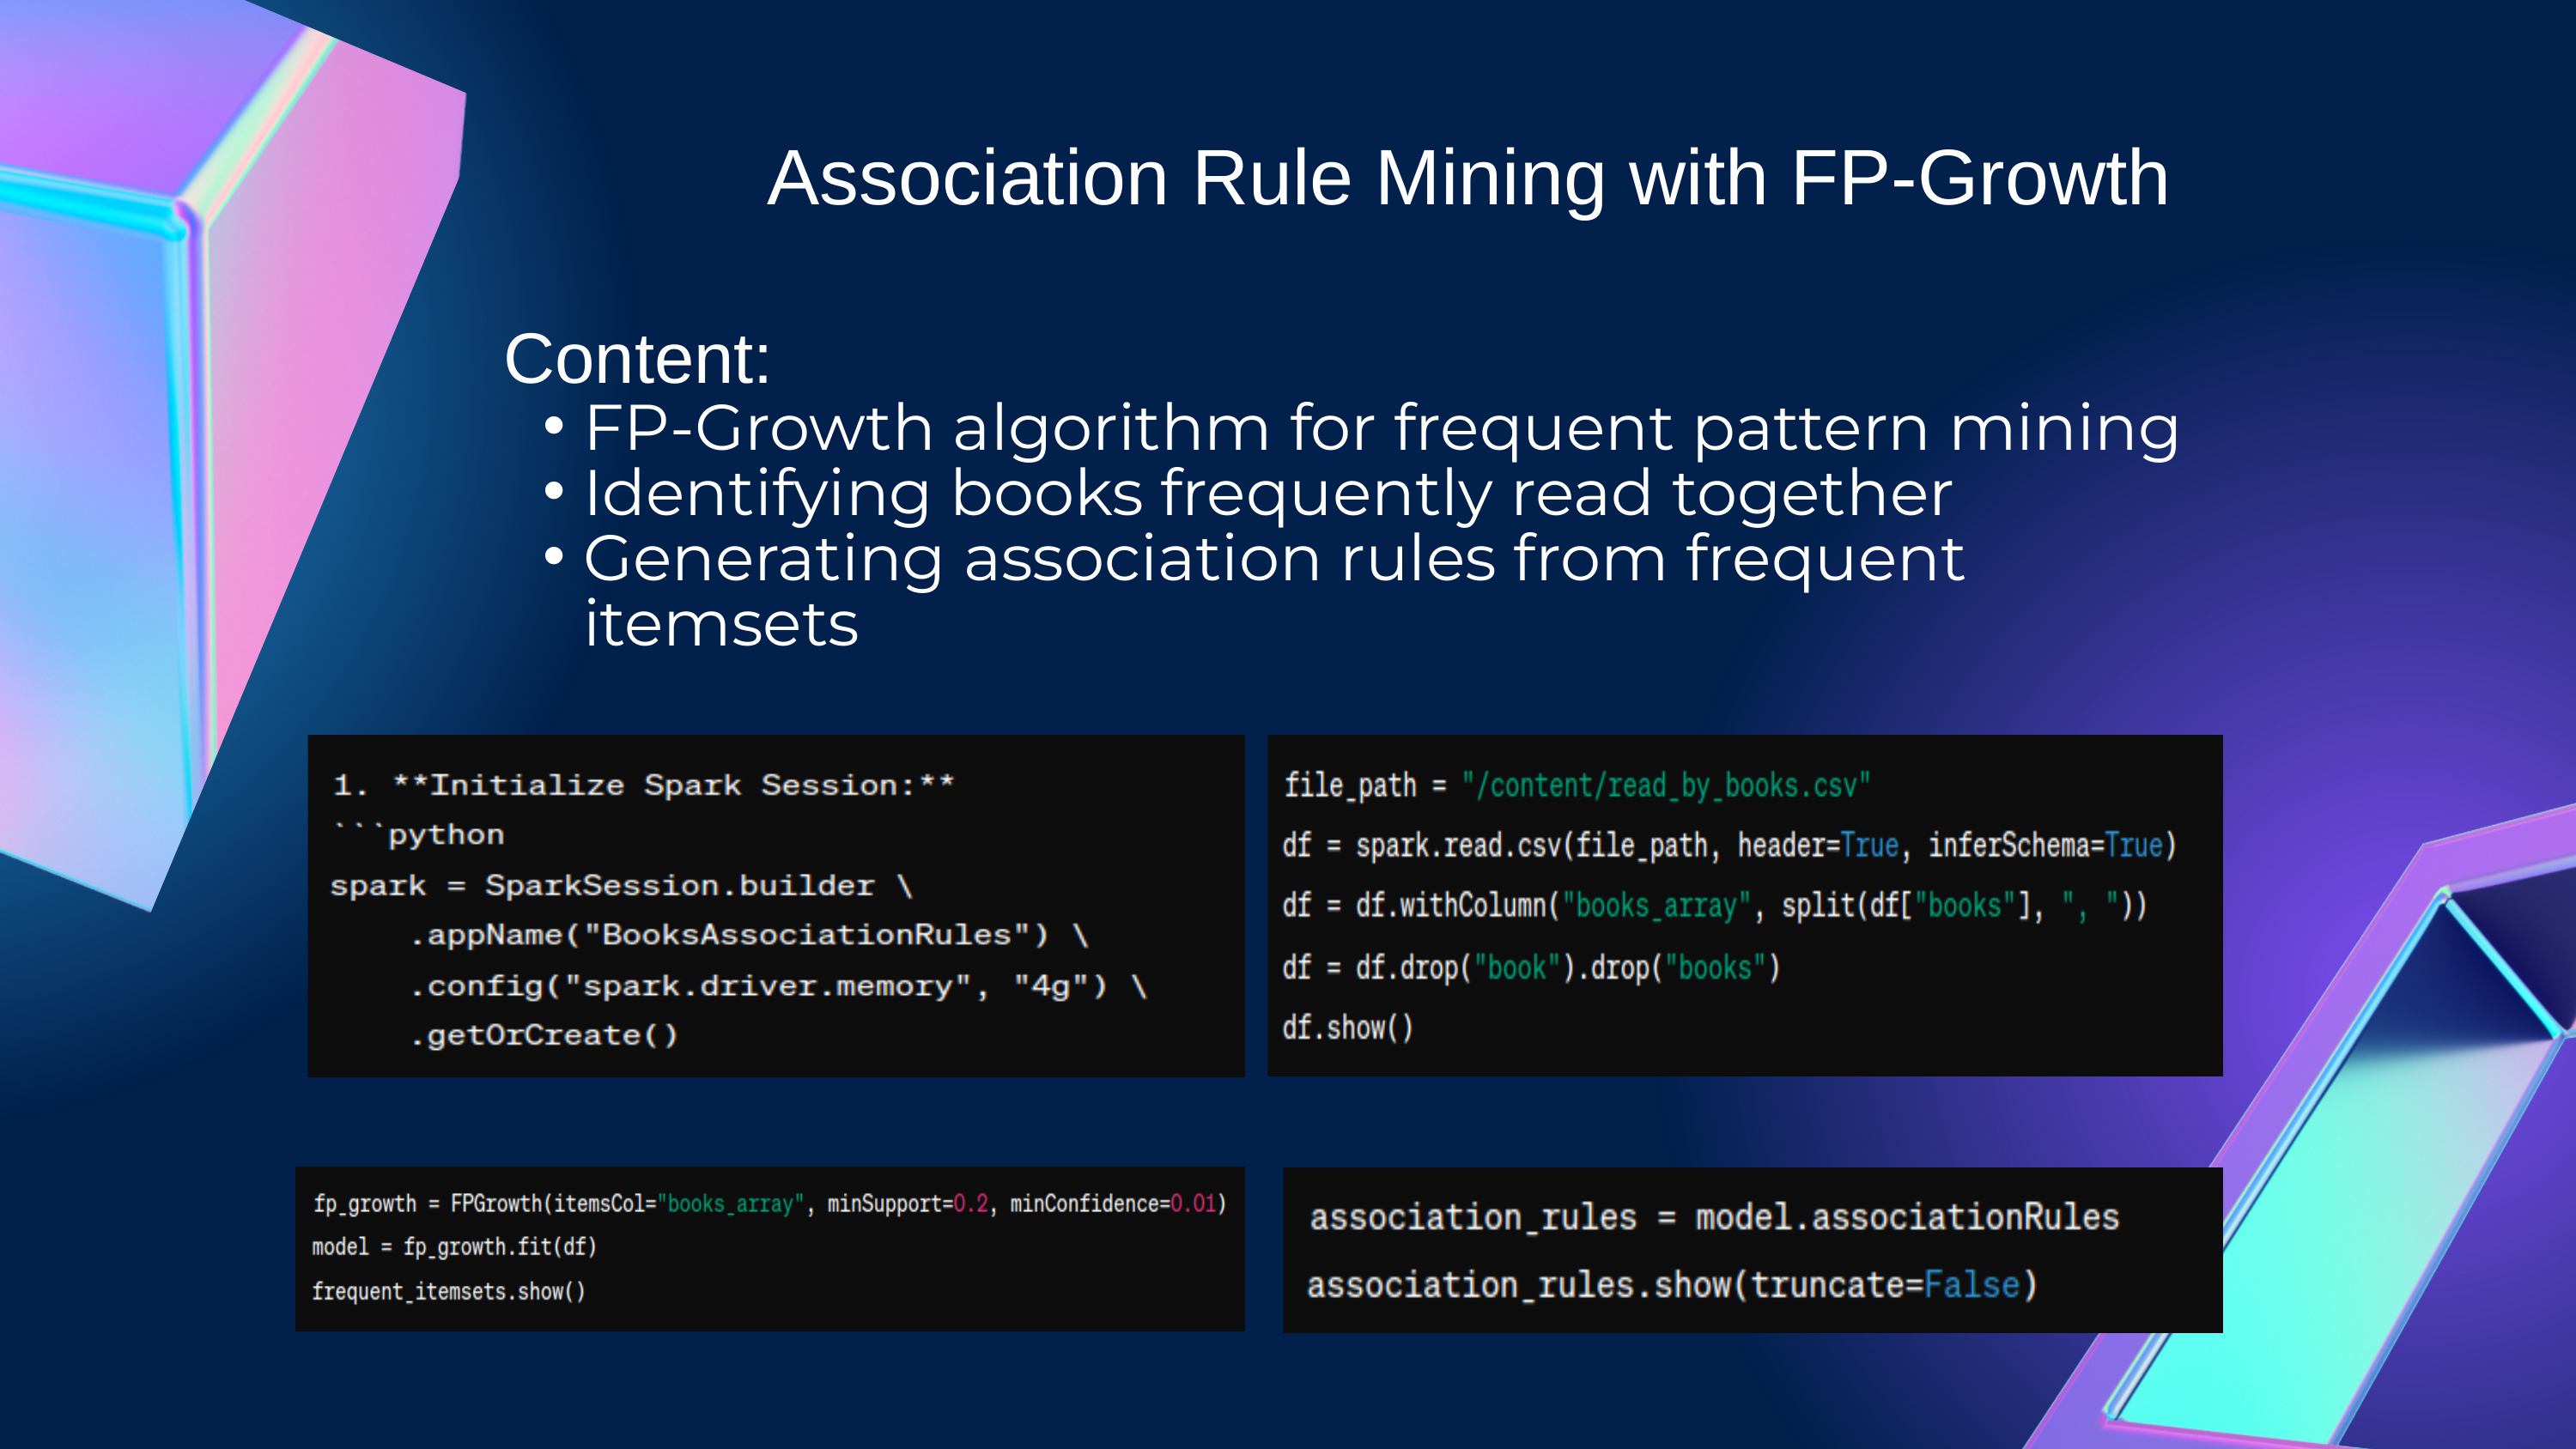

Association Rule Mining with FP-Growth

Content:
FP-Growth algorithm for frequent pattern mining
Identifying books frequently read together
Generating association rules from frequent itemsets